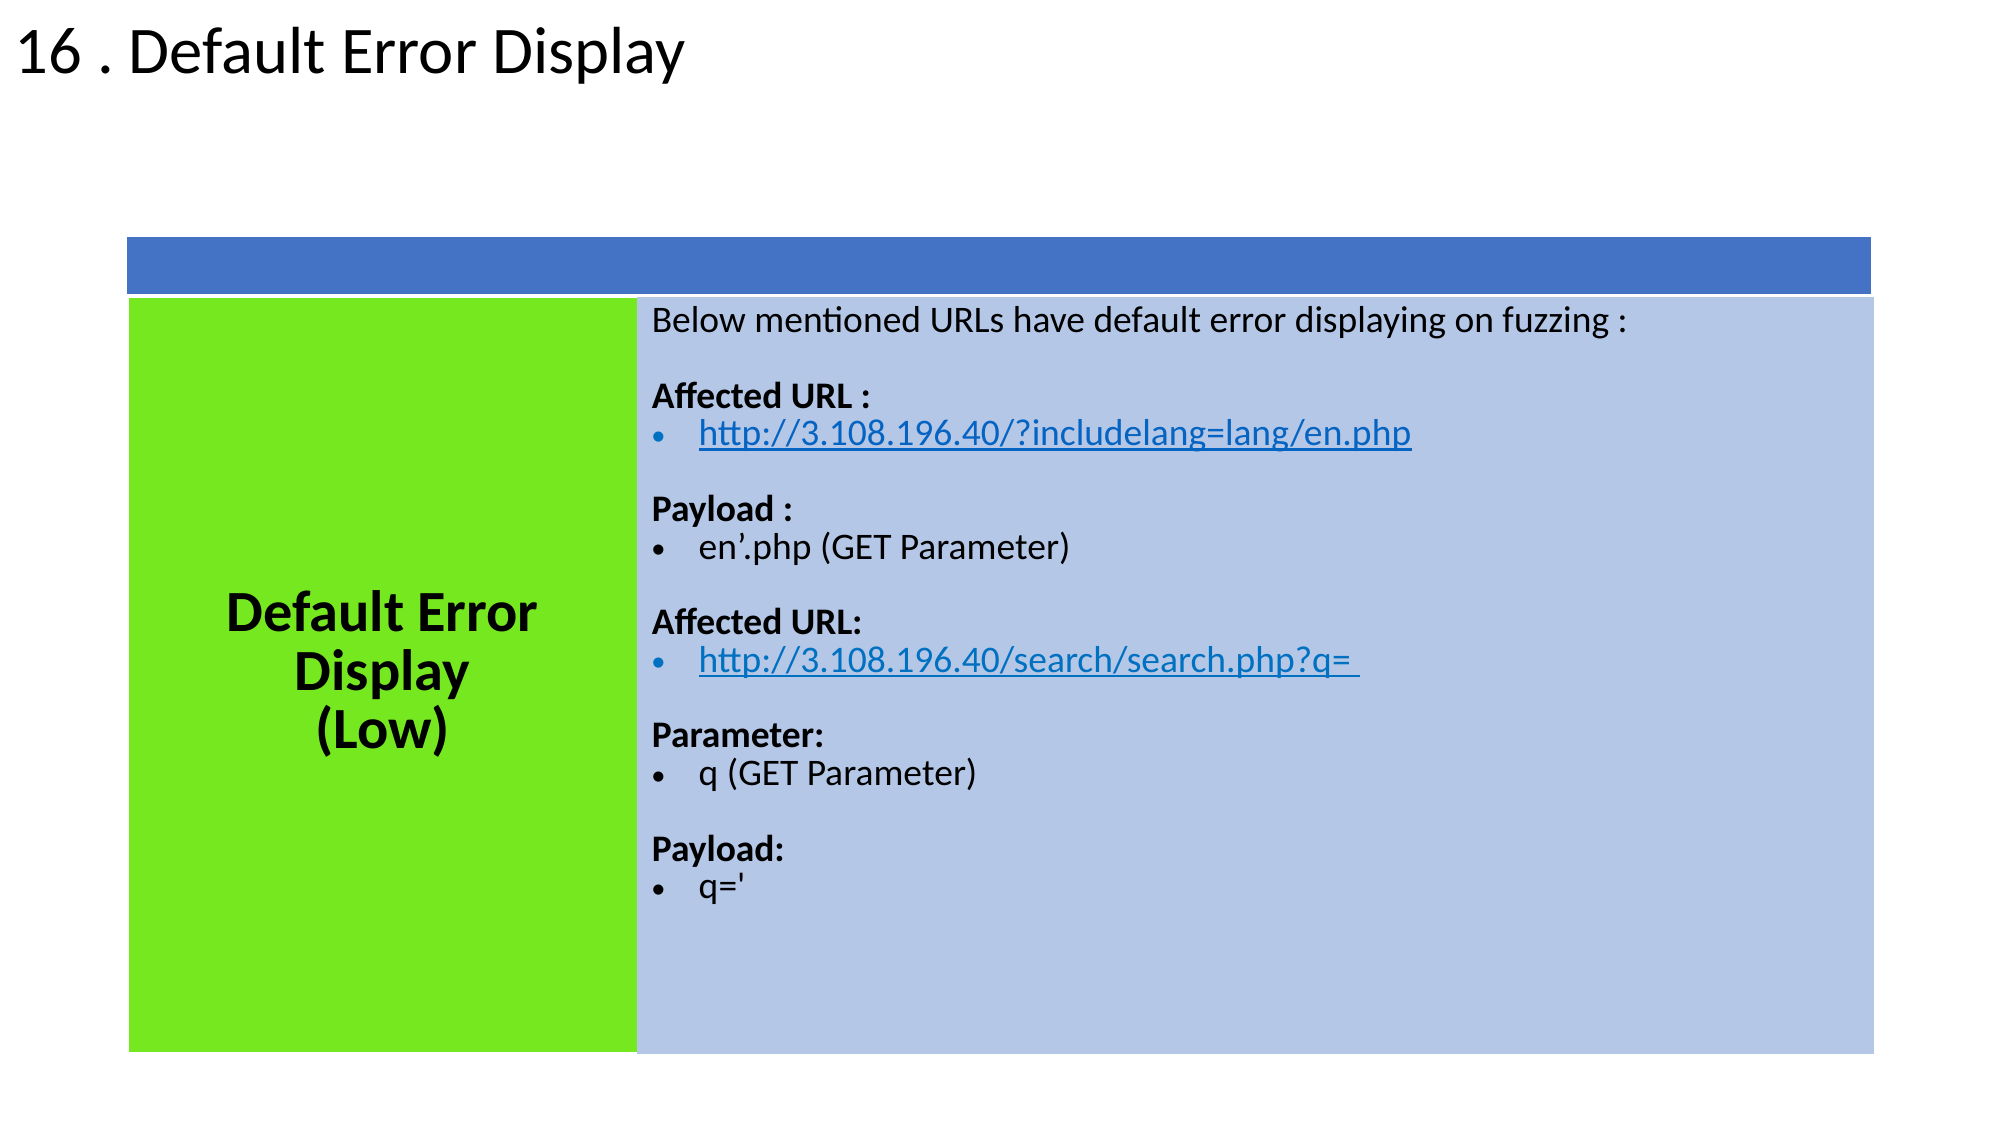

16 . Default Error Display

|  |
| --- |
| Default Error Display (Low) | Below mentioned URLs have default error displaying on fuzzing : Affected URL : http://3.108.196.40/?includelang=lang/en.php Payload : en’.php (GET Parameter) Affected URL: http://3.108.196.40/search/search.php?q= Parameter: q (GET Parameter) Payload: q=' |
| --- | --- |